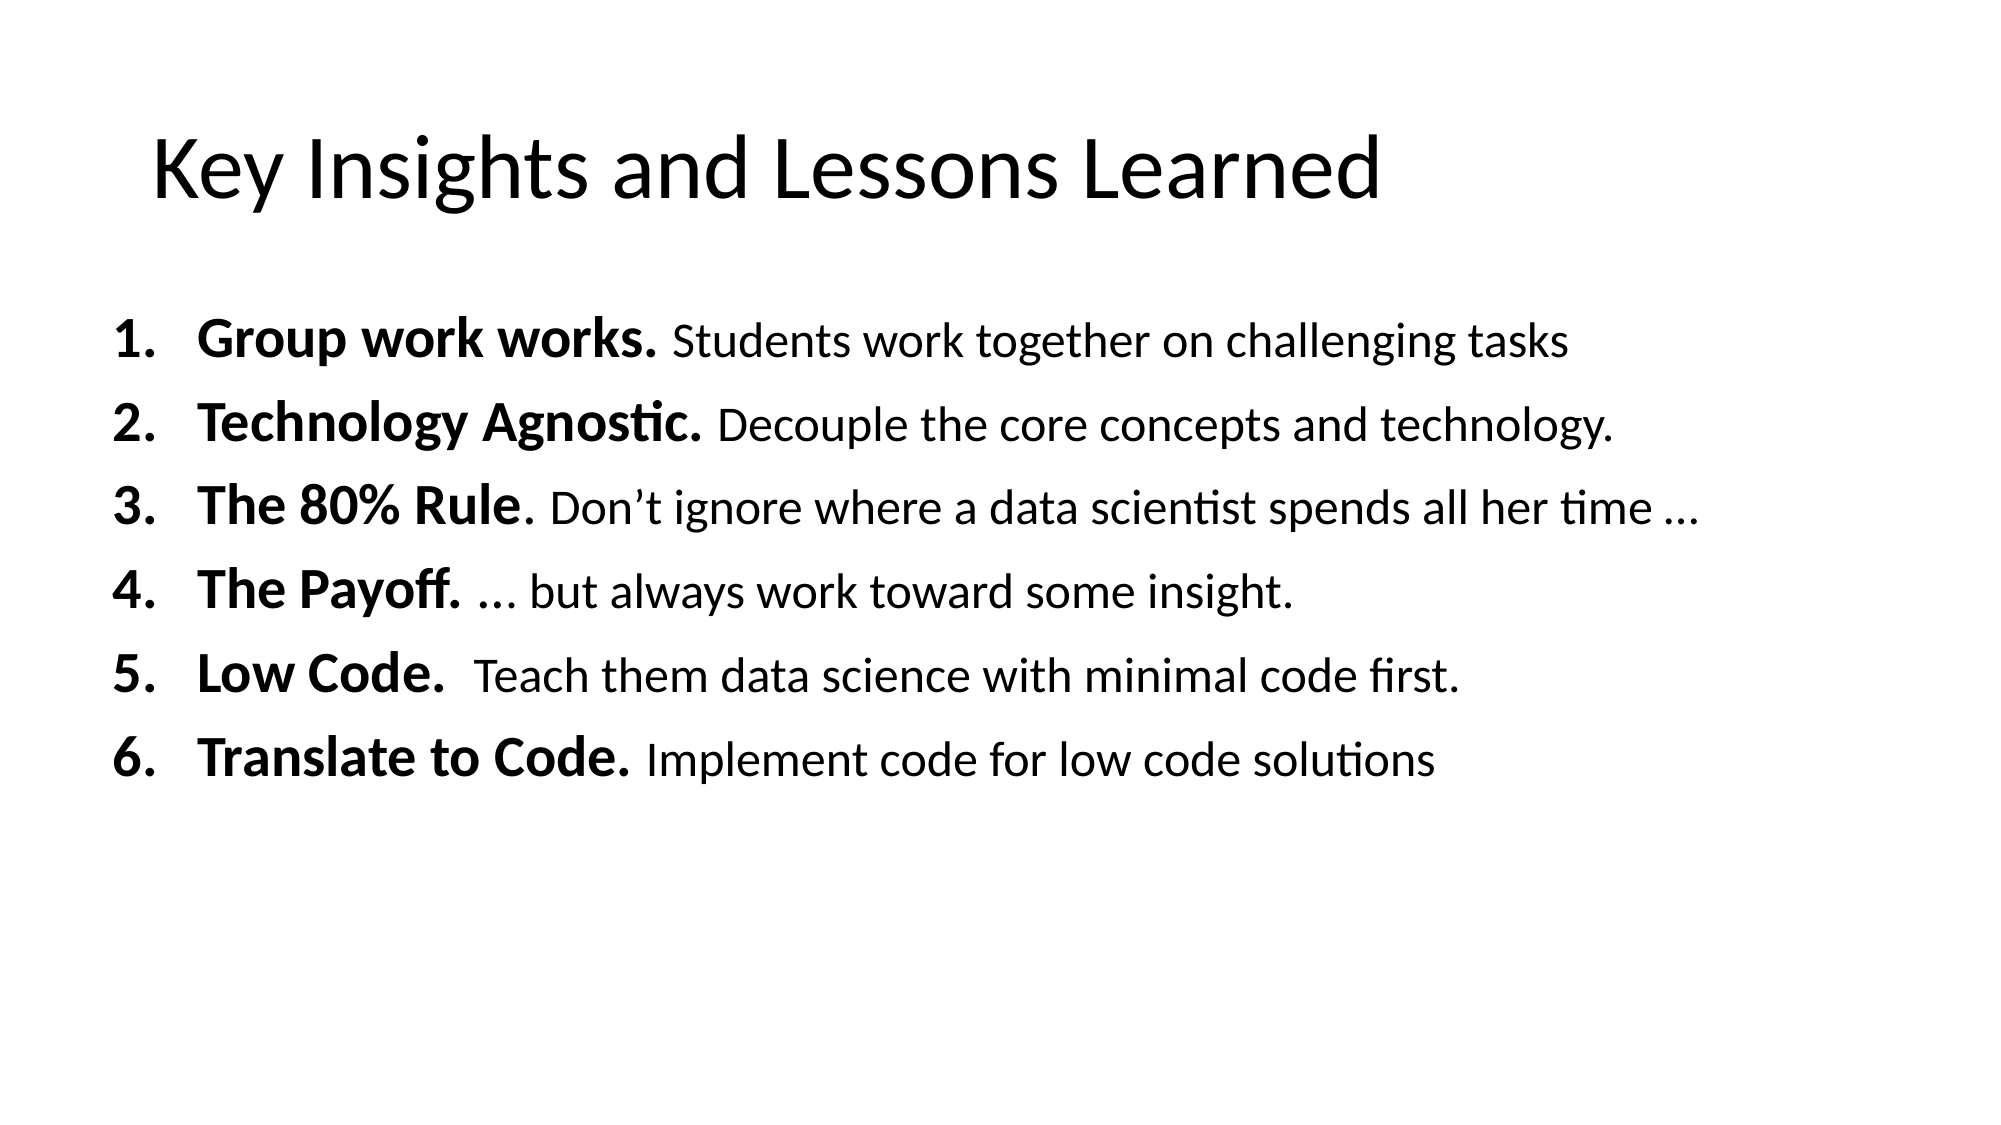

# Key Insights and Lessons Learned
Group work works. Students work together on challenging tasks
Technology Agnostic. Decouple the core concepts and technology.
The 80% Rule. Don’t ignore where a data scientist spends all her time …
The Payoff. ... but always work toward some insight.
Low Code.  Teach them data science with minimal code first.
Translate to Code. Implement code for low code solutions